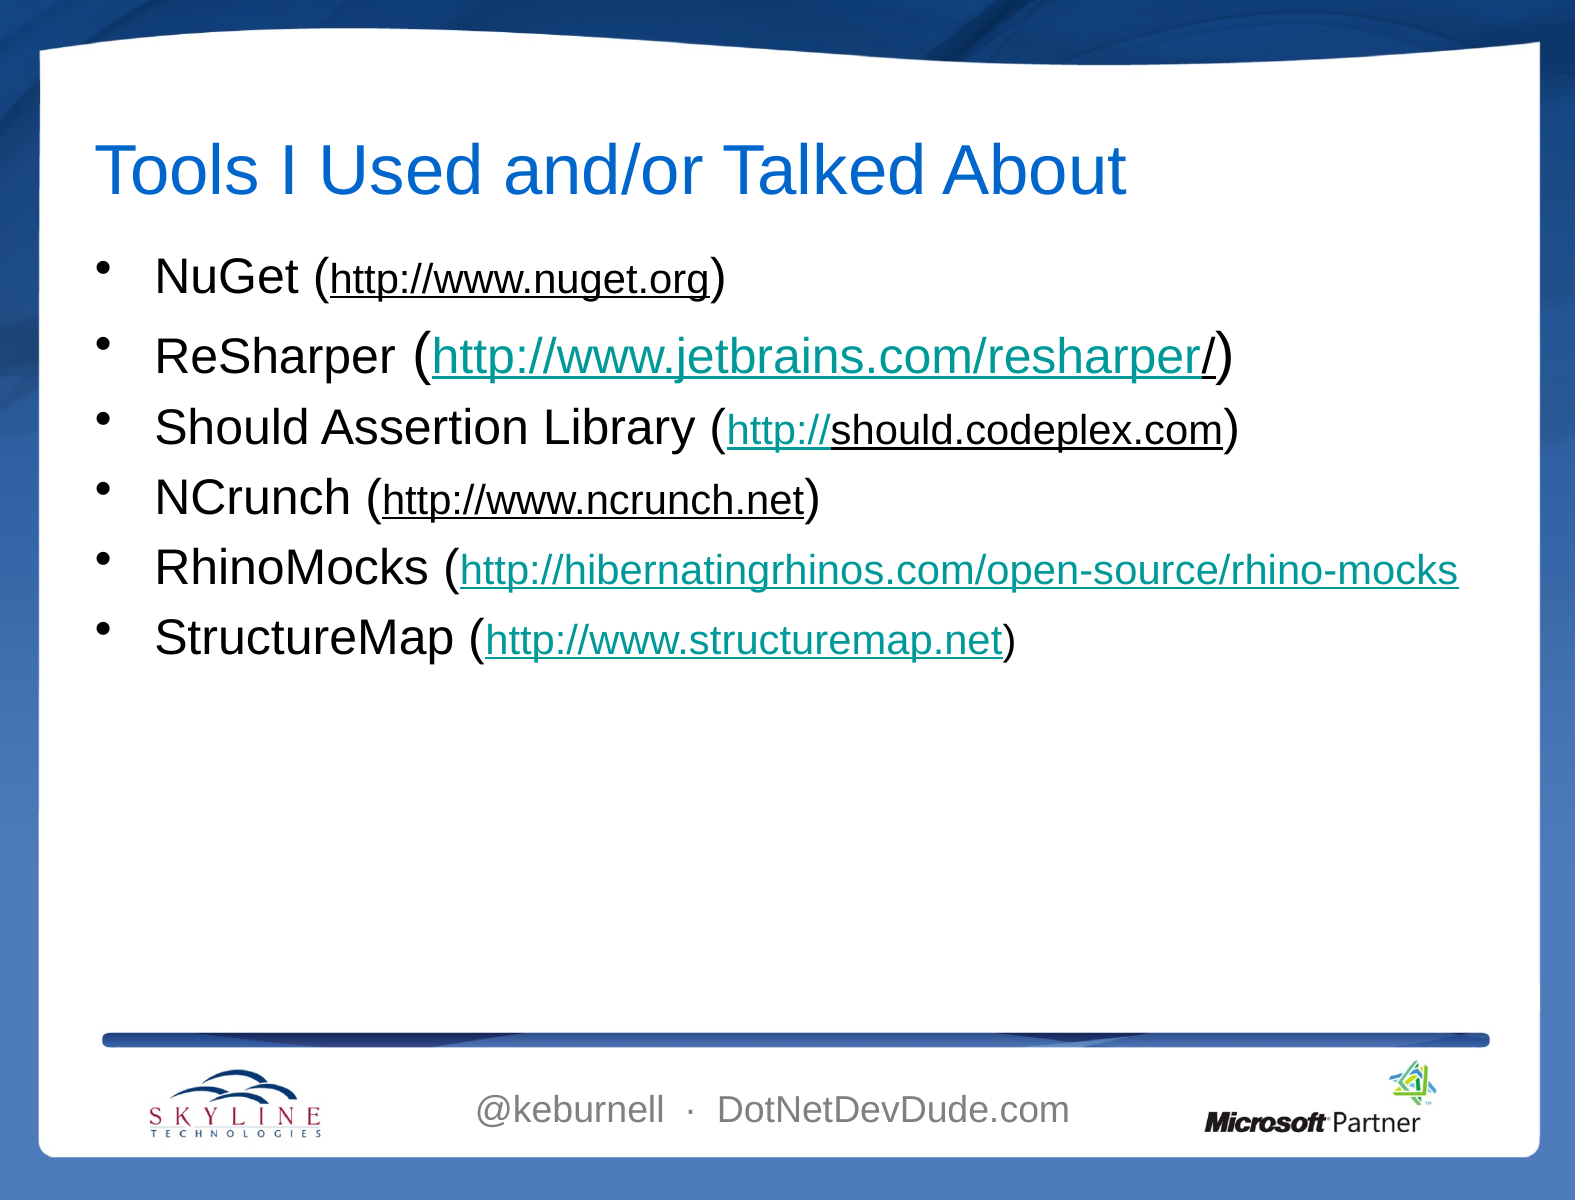

# Tools I Used and/or Talked About
NuGet (http://www.nuget.org)
ReSharper (http://www.jetbrains.com/resharper/)
Should Assertion Library (http://should.codeplex.com)
NCrunch (http://www.ncrunch.net)
RhinoMocks (http://hibernatingrhinos.com/open-source/rhino-mocks
StructureMap (http://www.structuremap.net)

@keburnell  ∙  DotNetDevDude.com